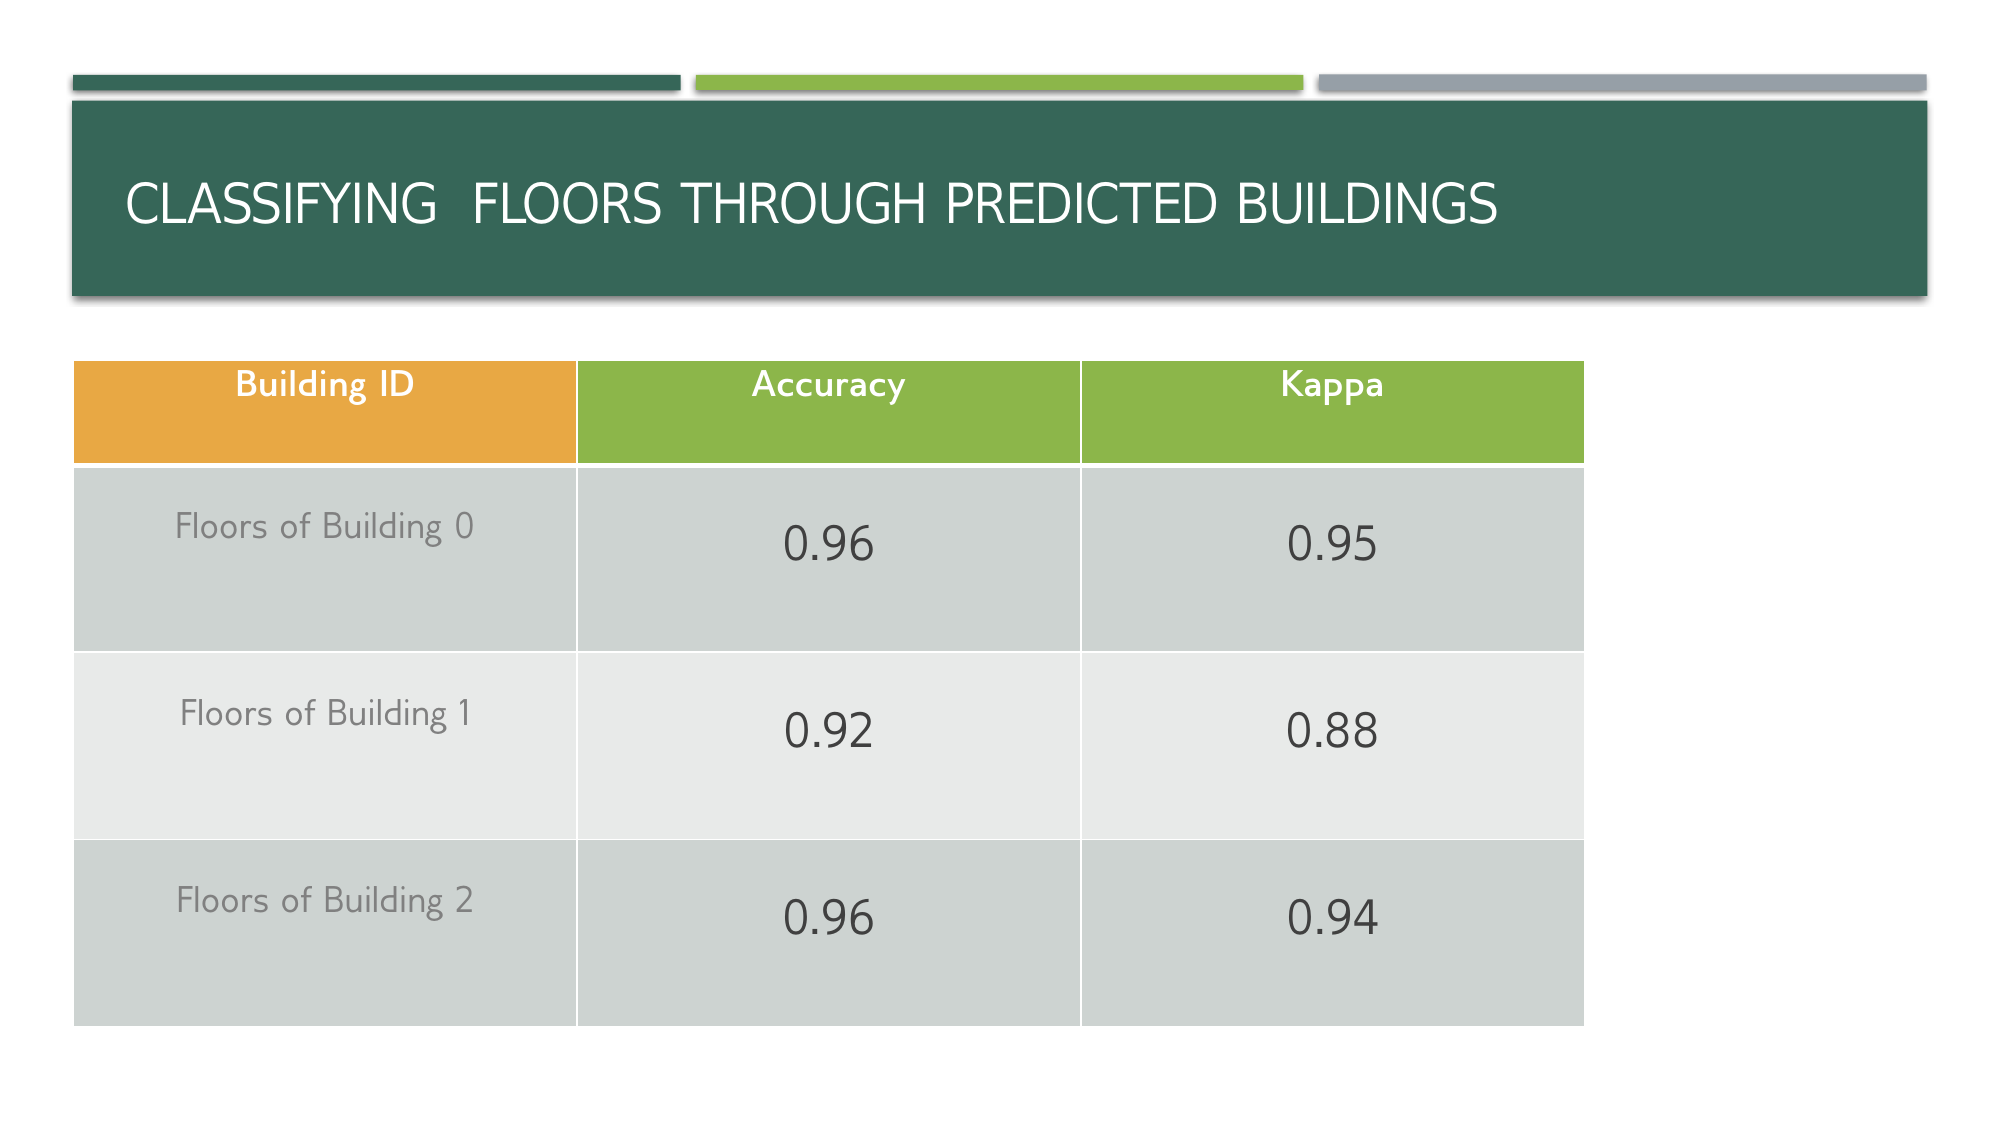

# Classifying  FLOORS through predicted Buildings
| Building ID | Accuracy | Kappa |
| --- | --- | --- |
| Floors of Building 0 | 0.96 | 0.95 |
| Floors of Building 1 | 0.92 | 0.88 |
| Floors of Building 2 | 0.96 | 0.94 |